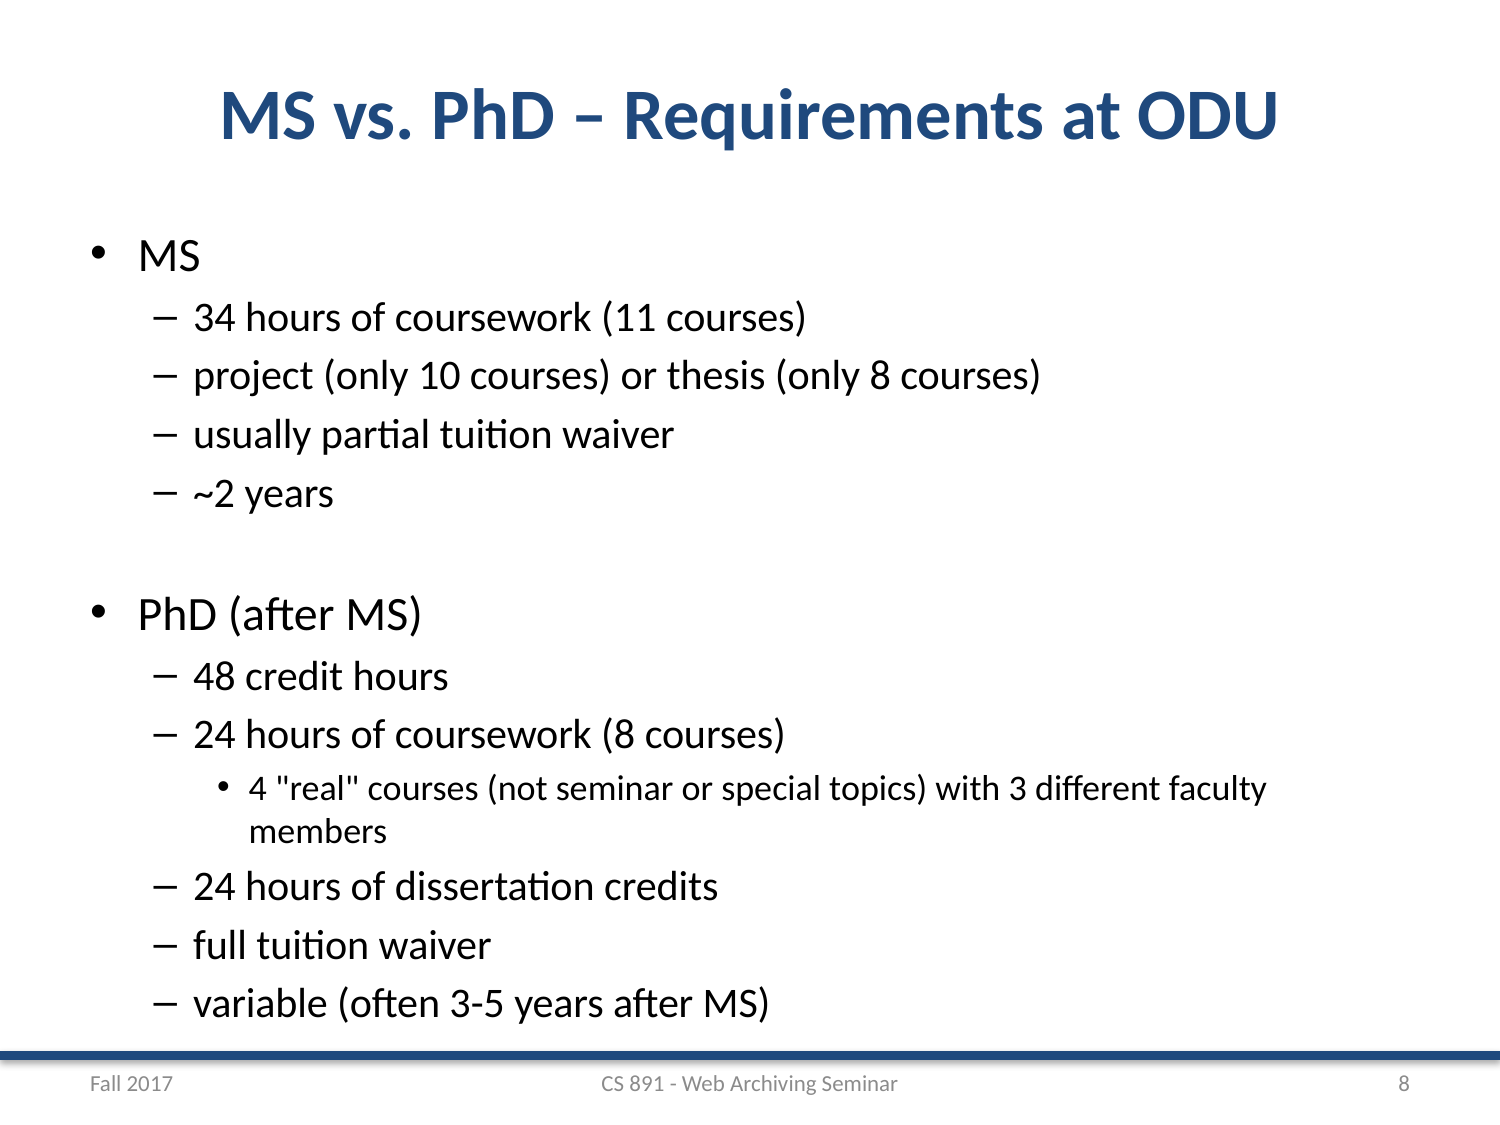

# MS vs. PhD – Requirements at ODU
MS
34 hours of coursework (11 courses)
project (only 10 courses) or thesis (only 8 courses)
usually partial tuition waiver
~2 years

PhD (after MS)
48 credit hours
24 hours of coursework (8 courses)
4 "real" courses (not seminar or special topics) with 3 different faculty members
24 hours of dissertation credits
full tuition waiver
variable (often 3-5 years after MS)
Fall 2017
CS 891 - Web Archiving Seminar
8